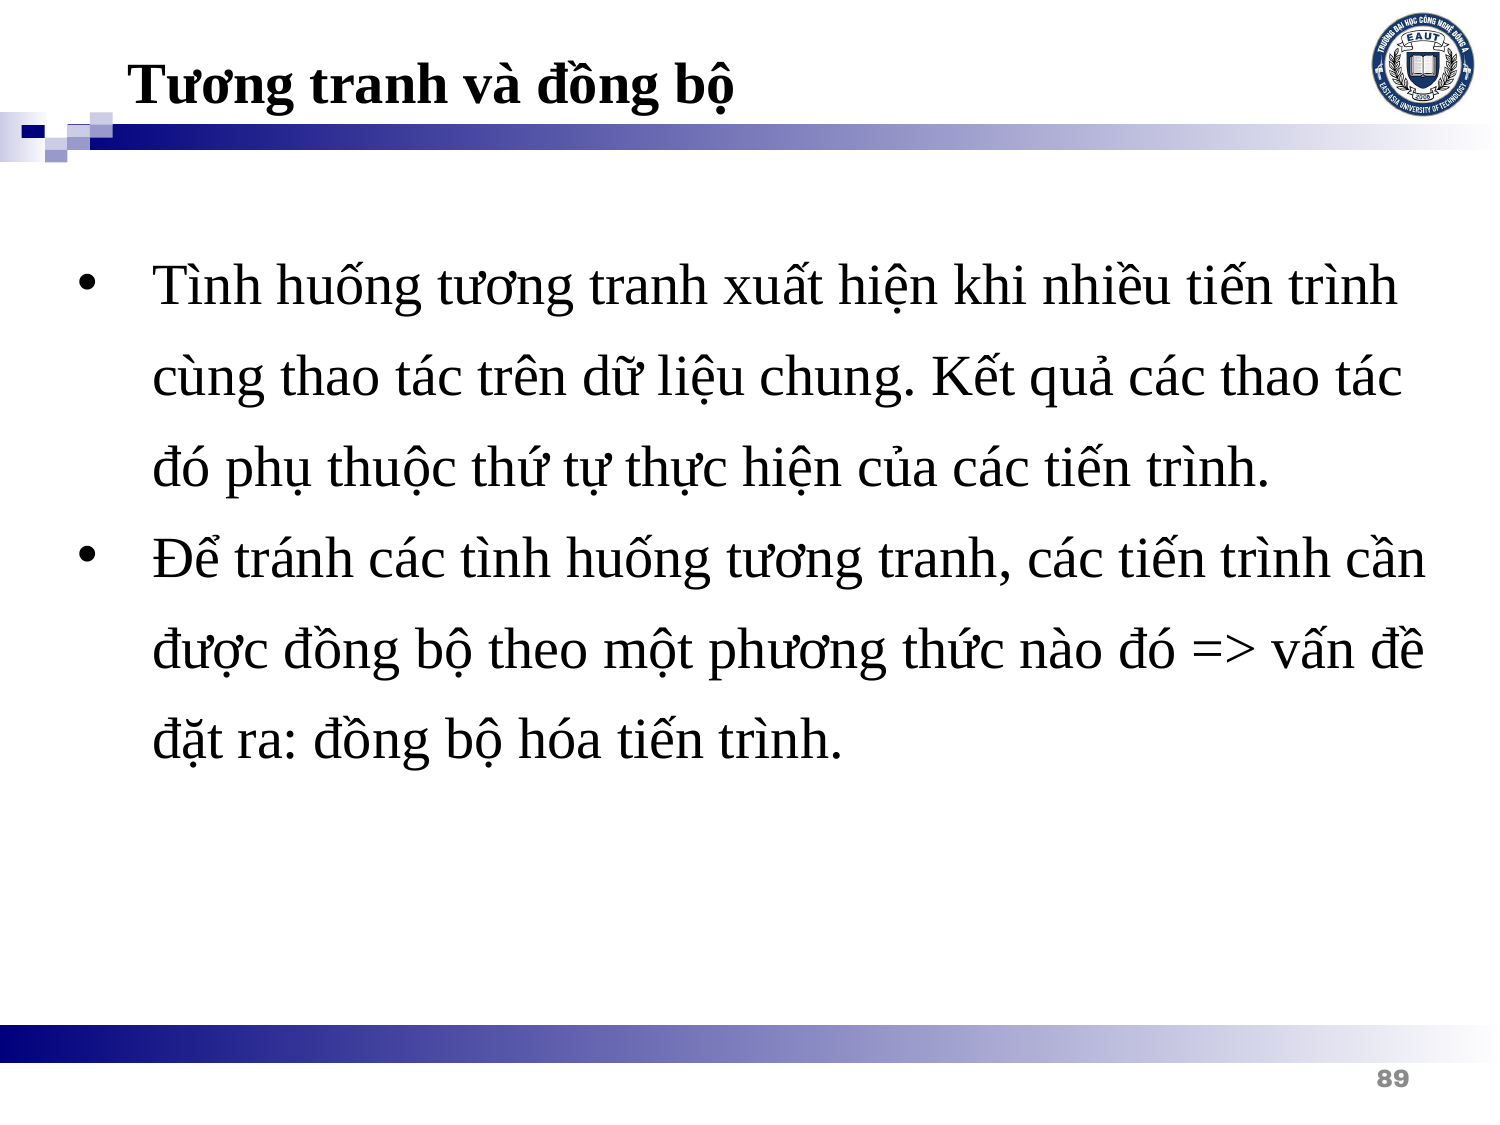

Tương tranh và đồng bộ
Tình huống tương tranh xuất hiện khi nhiều tiến trình cùng thao tác trên dữ liệu chung. Kết quả các thao tác đó phụ thuộc thứ tự thực hiện của các tiến trình.
Để tránh các tình huống tương tranh, các tiến trình cần được đồng bộ theo một phương thức nào đó => vấn đề đặt ra: đồng bộ hóa tiến trình.
89